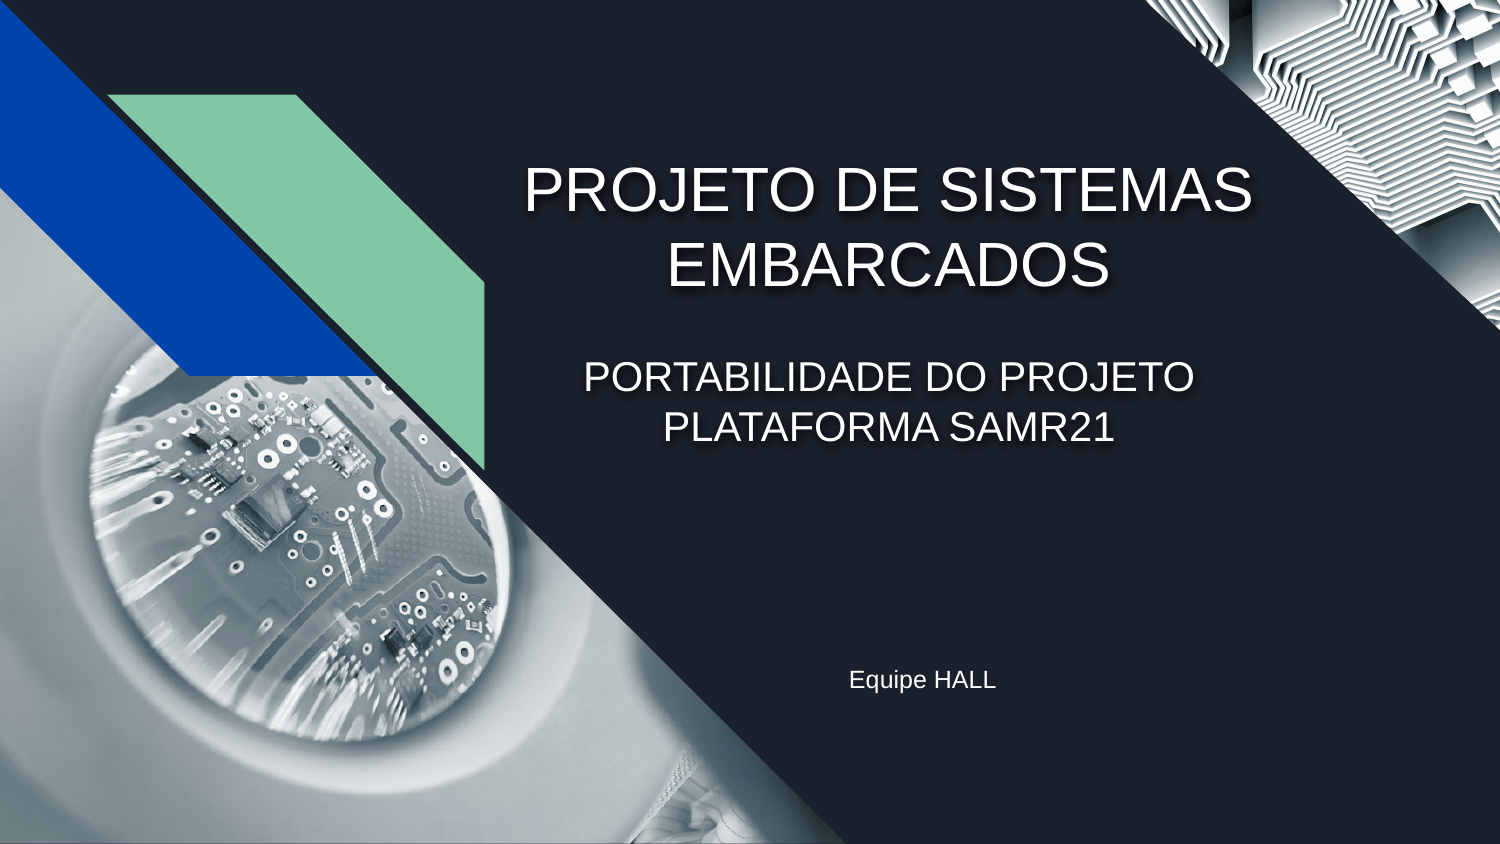

# PROJETO DE SISTEMAS EMBARCADOS

PORTABILIDADE DO PROJETO PLATAFORMA SAMR21
Equipe HALL